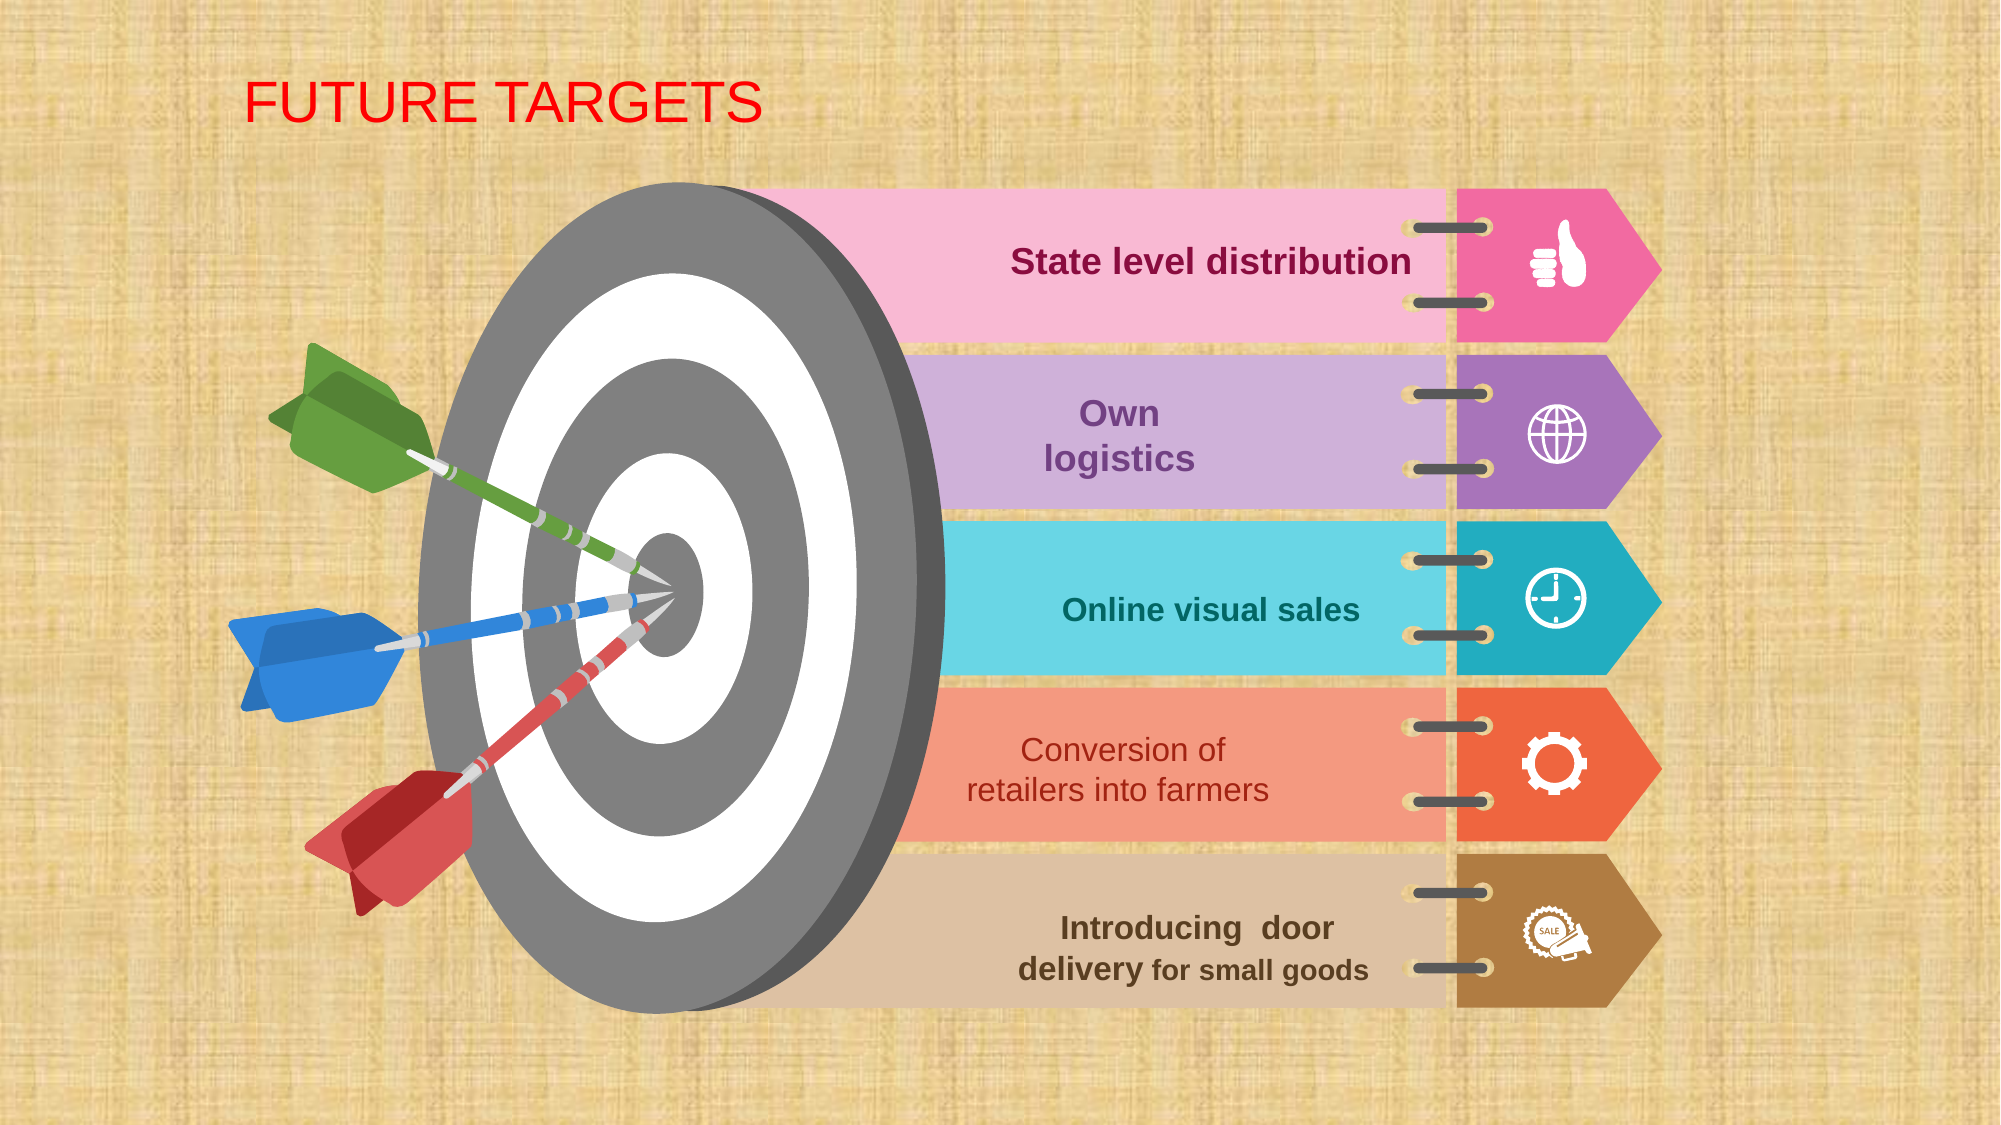

FUTURE TARGETS

State level distribution

Own logistics

Online visual sales

Conversion of retailers into farmers

Introducing  door delivery for small goods